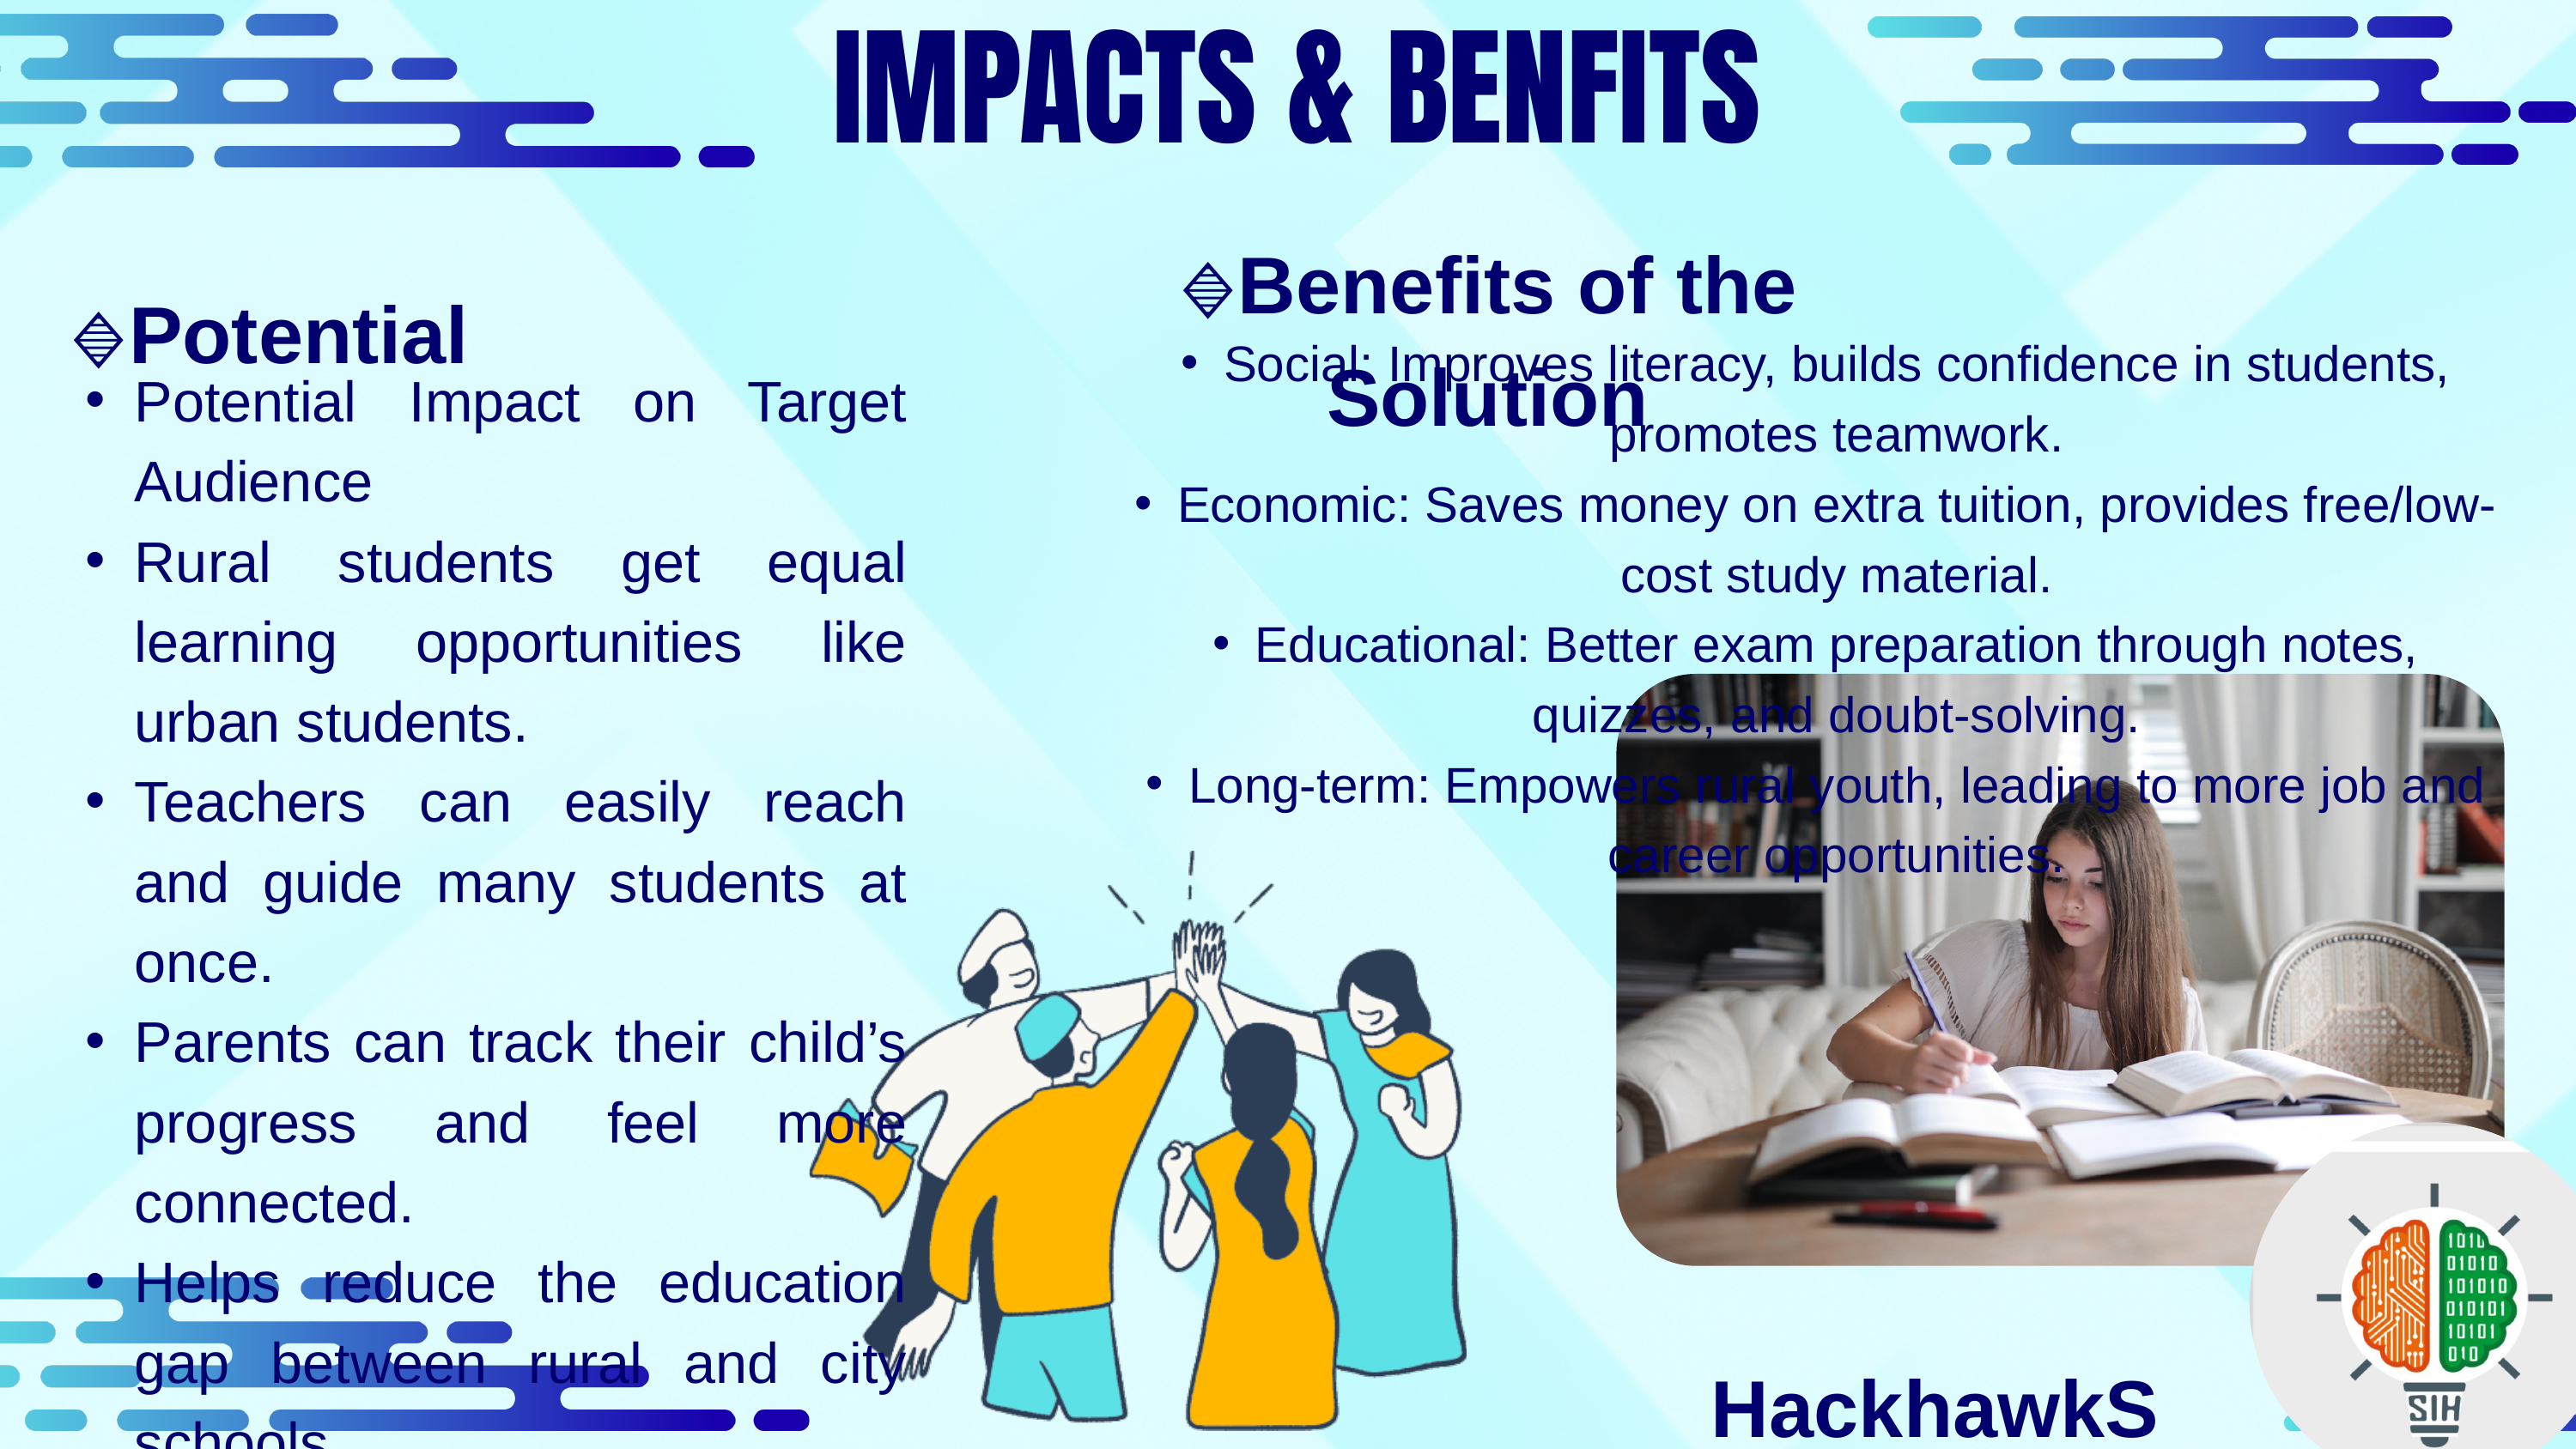

IMPACTS & BENFITS
🔹Benefits of the Solution

Social: Improves literacy, builds confidence in students, promotes teamwork.
Economic: Saves money on extra tuition, provides free/low-cost study material.
Educational: Better exam preparation through notes, quizzes, and doubt-solving.
Long-term: Empowers rural youth, leading to more job and career opportunities.
🔹Potential

Potential Impact on Target Audience
Rural students get equal learning opportunities like urban students.
Teachers can easily reach and guide many students at once.
Parents can track their child’s progress and feel more connected.
Helps reduce the education gap between rural and city schools.

HackhawkS